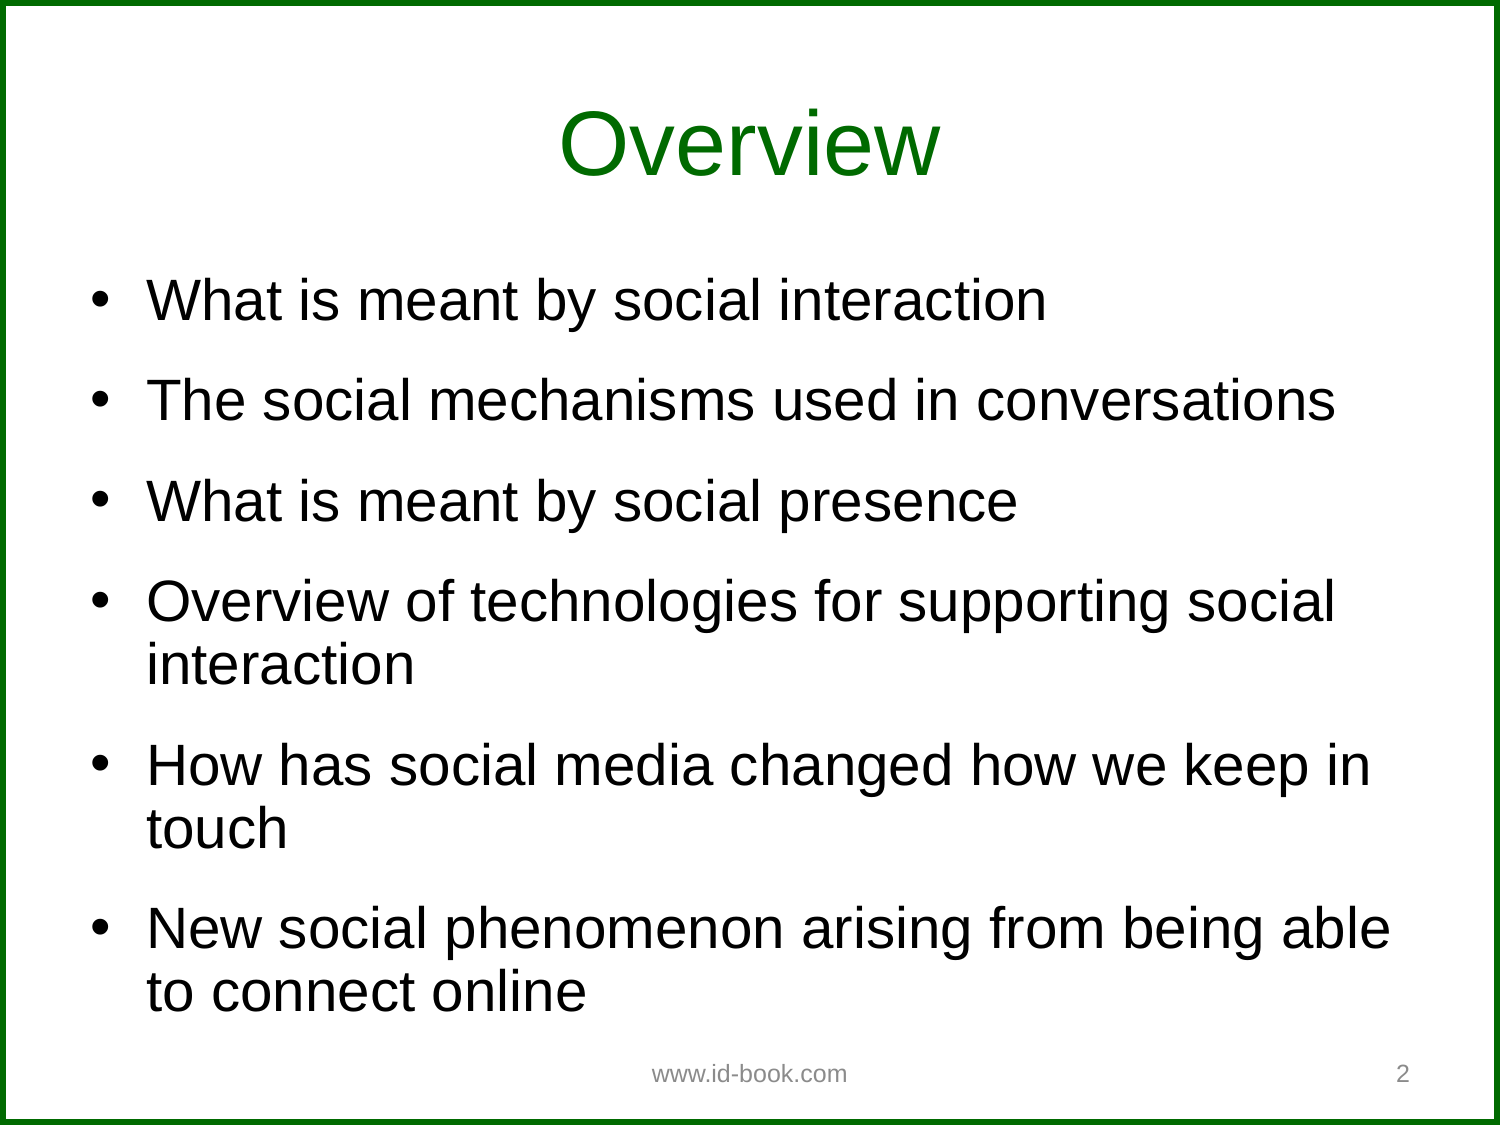

What is meant by social interaction
The social mechanisms used in conversations
What is meant by social presence
Overview of technologies for supporting social interaction
How has social media changed how we keep in touch
New social phenomenon arising from being able to connect online
Overview
www.id-book.com
2